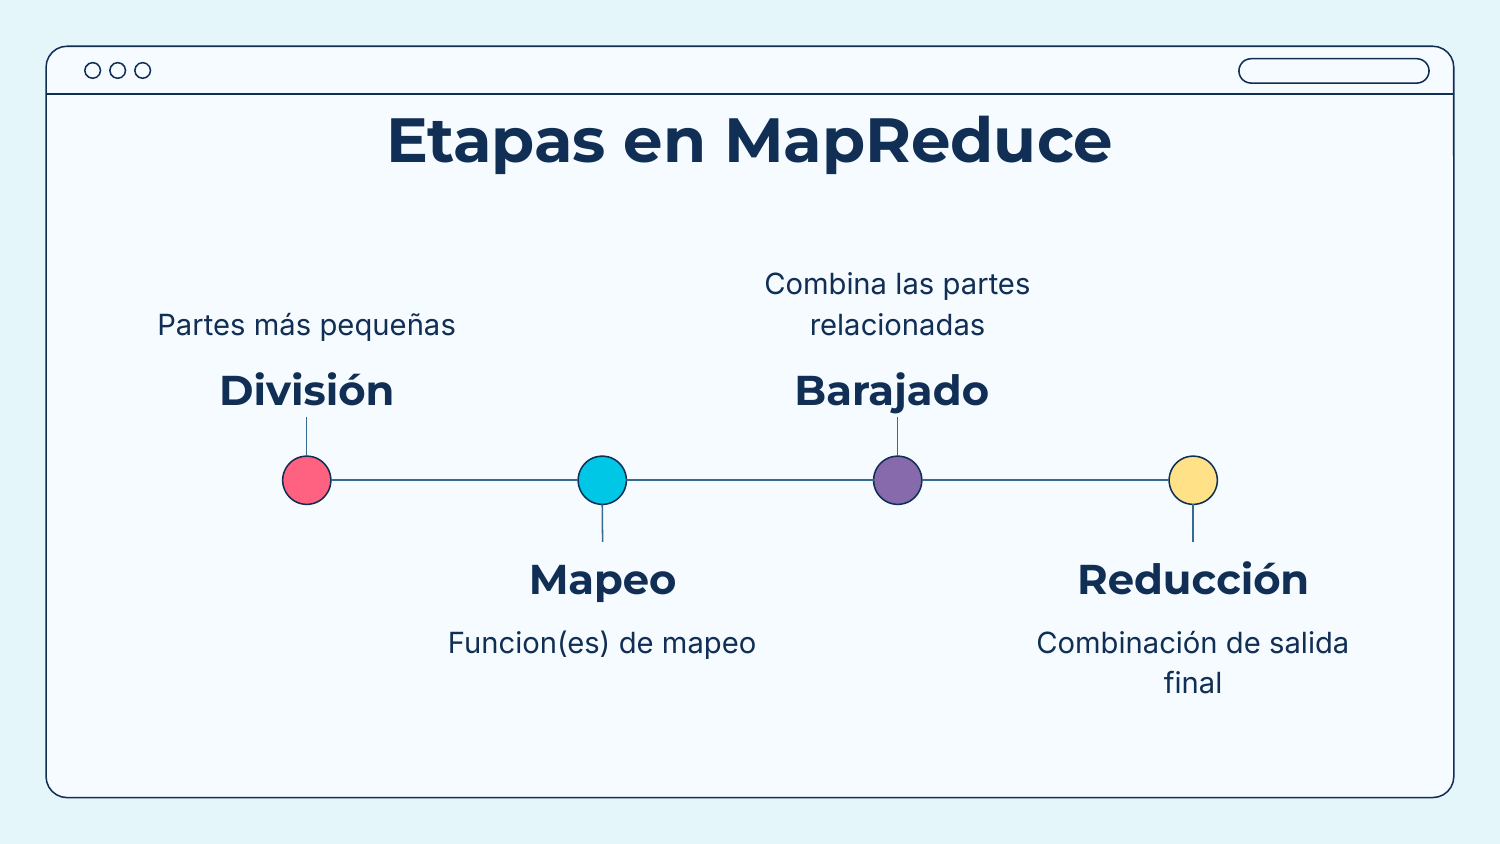

# Etapas en MapReduce
Partes más pequeñas
Combina las partes relacionadas
División
Barajado

Mapeo
Reducción
Funcion(es) de mapeo
Combinación de salida final